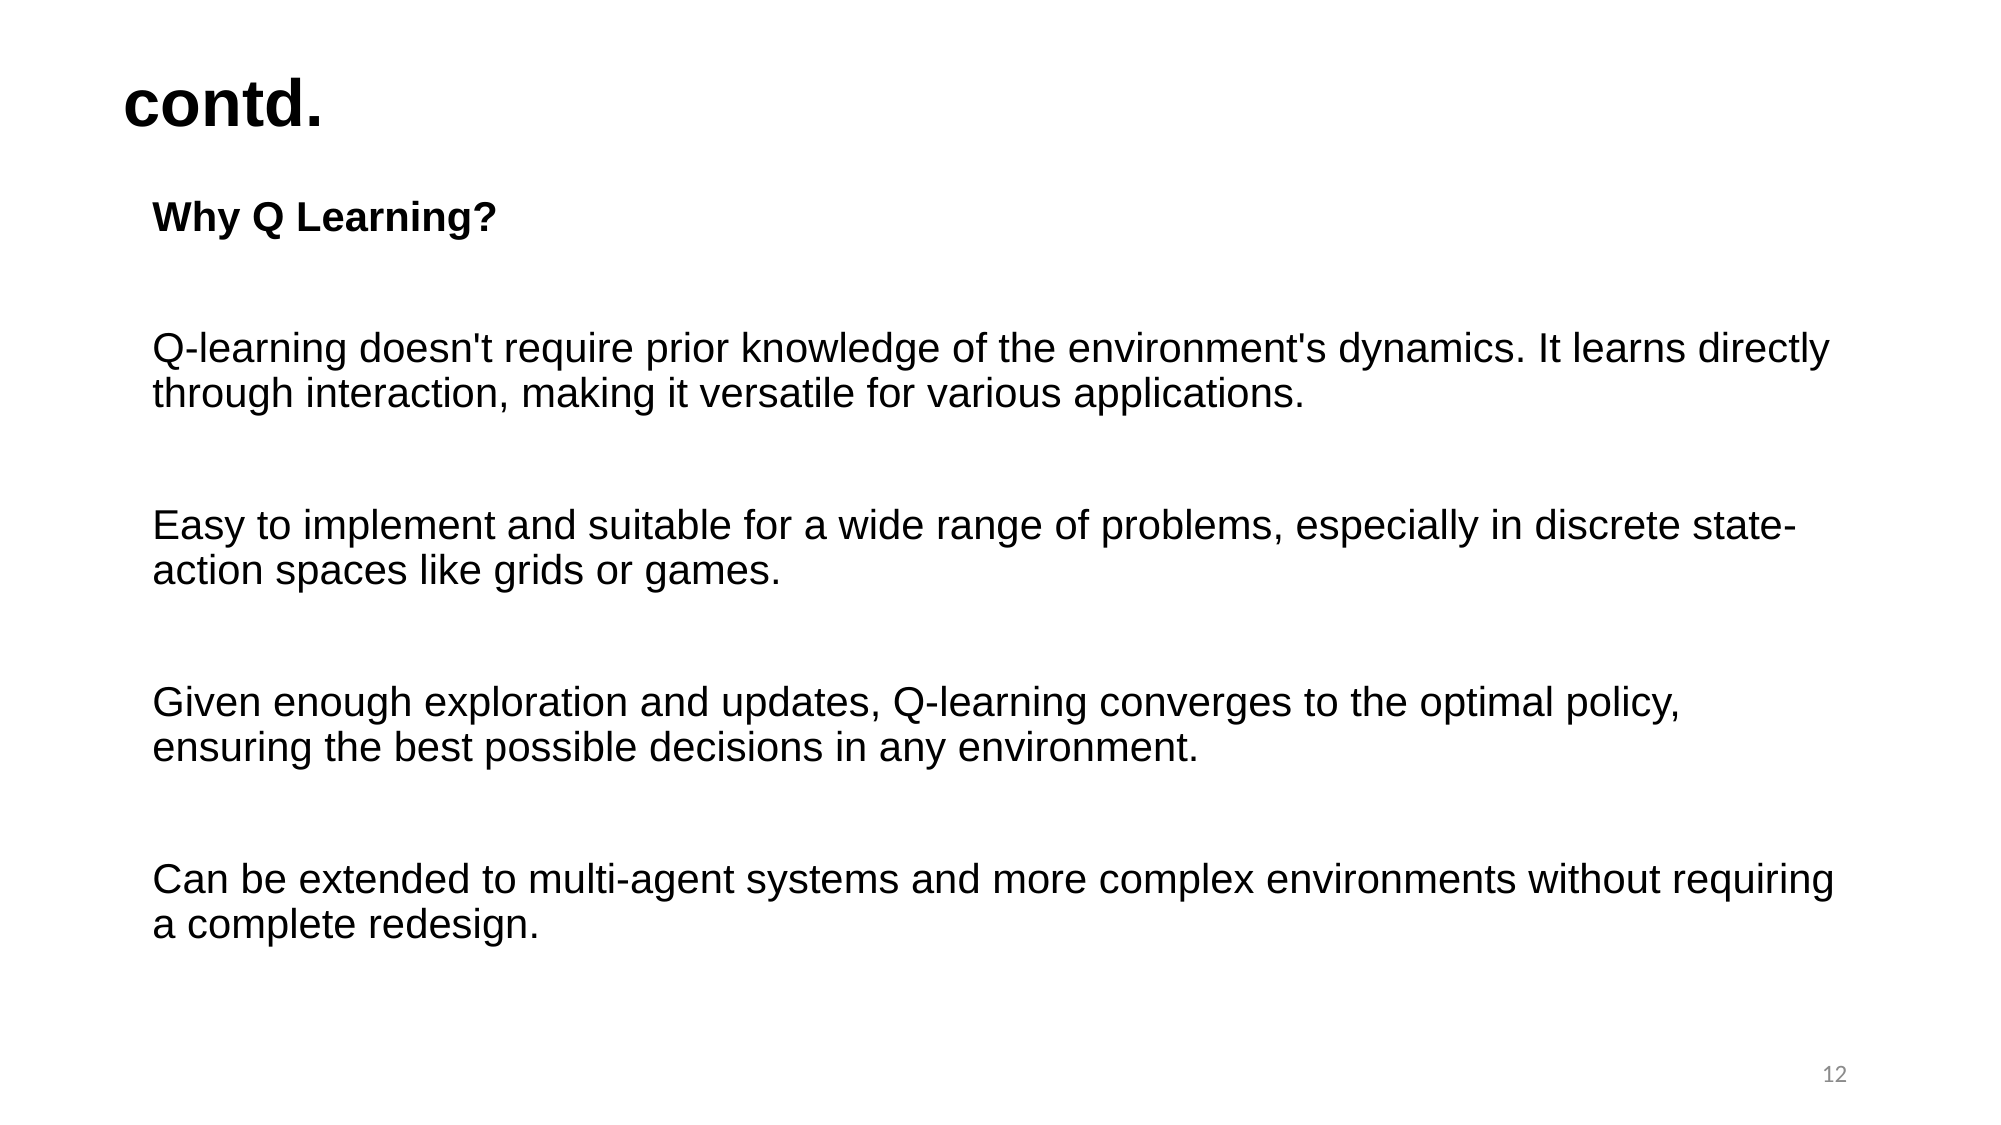

# contd.
Why Q Learning?

Q-learning doesn't require prior knowledge of the environment's dynamics. It learns directly through interaction, making it versatile for various applications.

Easy to implement and suitable for a wide range of problems, especially in discrete state-action spaces like grids or games.

Given enough exploration and updates, Q-learning converges to the optimal policy, ensuring the best possible decisions in any environment.

Can be extended to multi-agent systems and more complex environments without requiring a complete redesign.
12